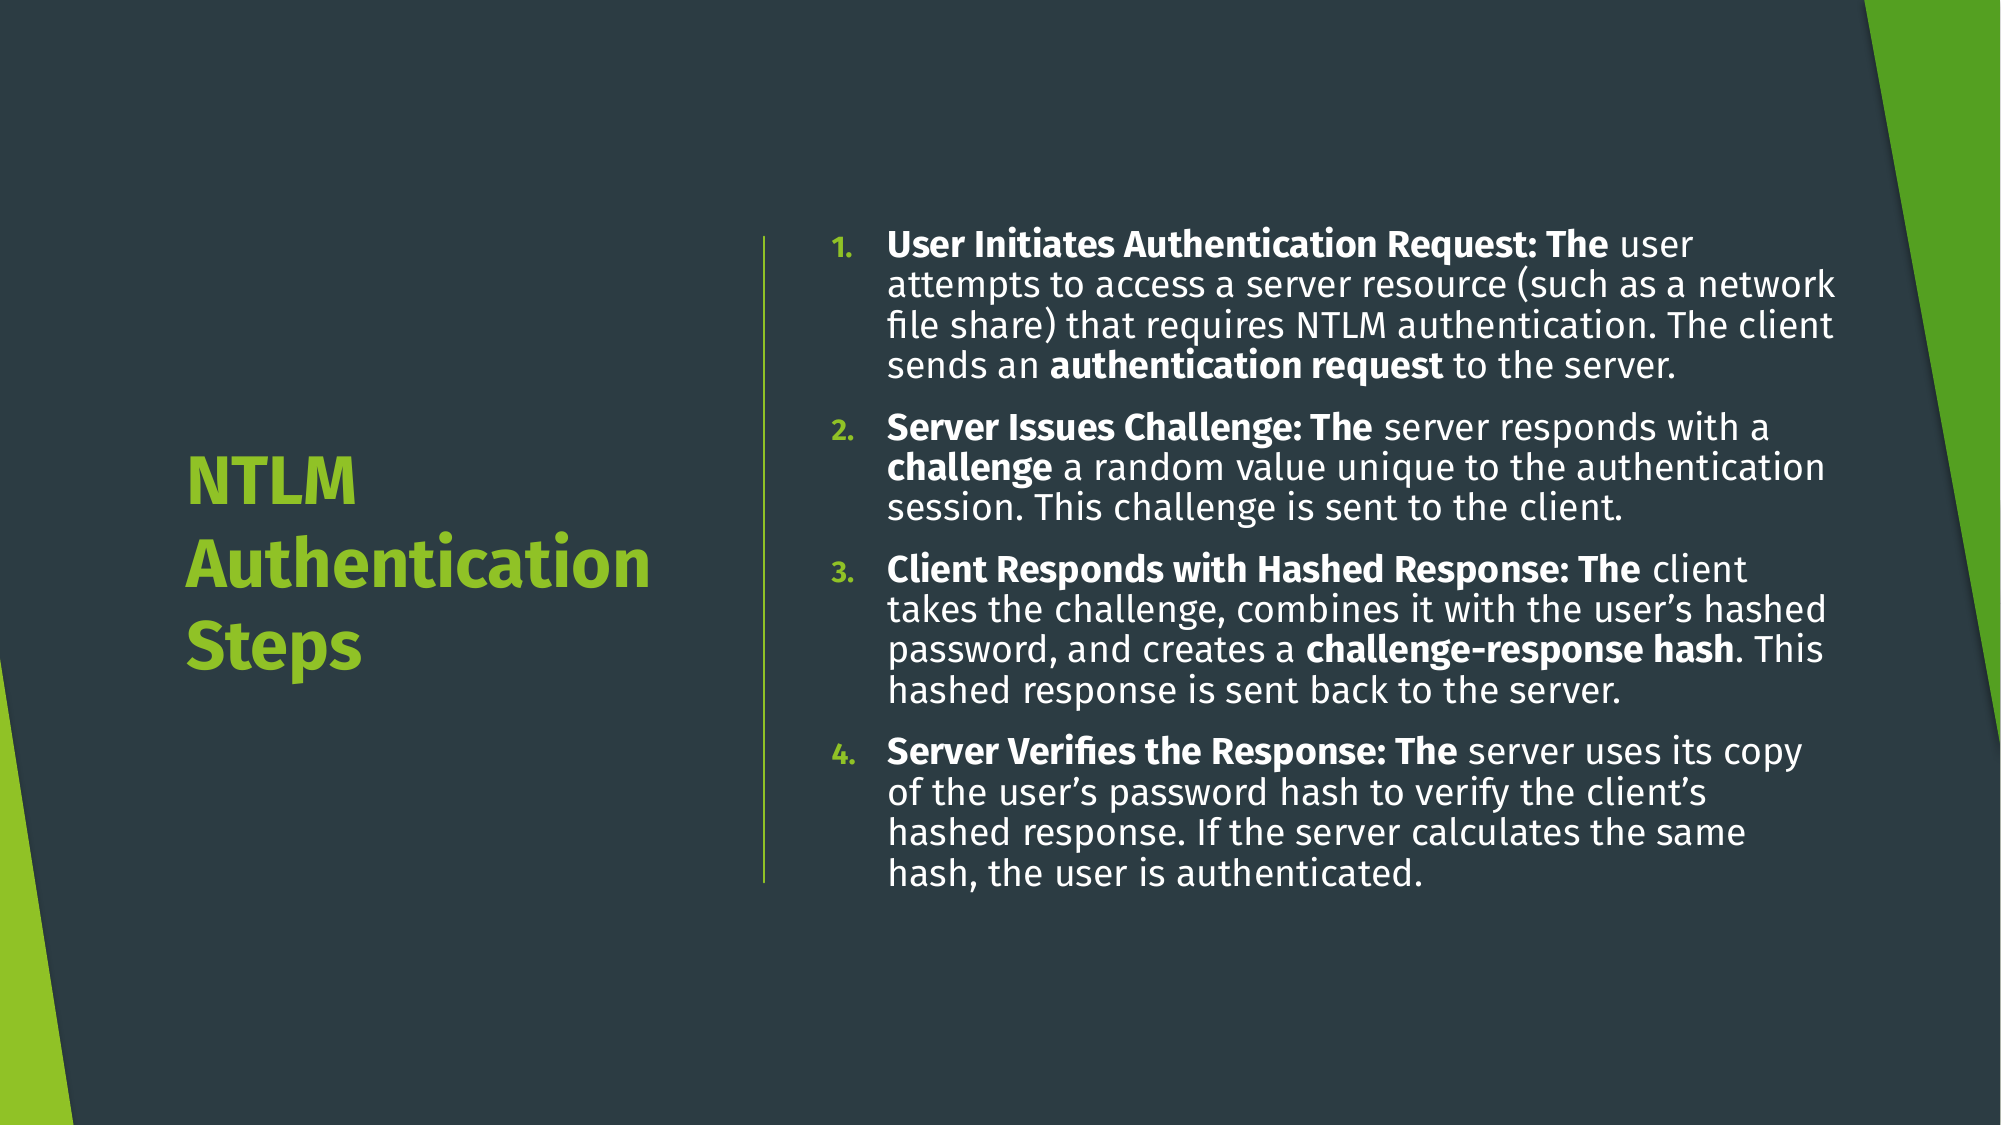

User Initiates Authentication Request: The user attempts to access a server resource (such as a network file share) that requires NTLM authentication. The client sends an authentication request to the server.
Server Issues Challenge: The server responds with a challenge a random value unique to the authentication session. This challenge is sent to the client.
Client Responds with Hashed Response: The client takes the challenge, combines it with the user’s hashed password, and creates a challenge-response hash. This hashed response is sent back to the server.
Server Verifies the Response: The server uses its copy of the user’s password hash to verify the client’s hashed response. If the server calculates the same hash, the user is authenticated.
# NTLM Authentication Steps

@soheilsec
52